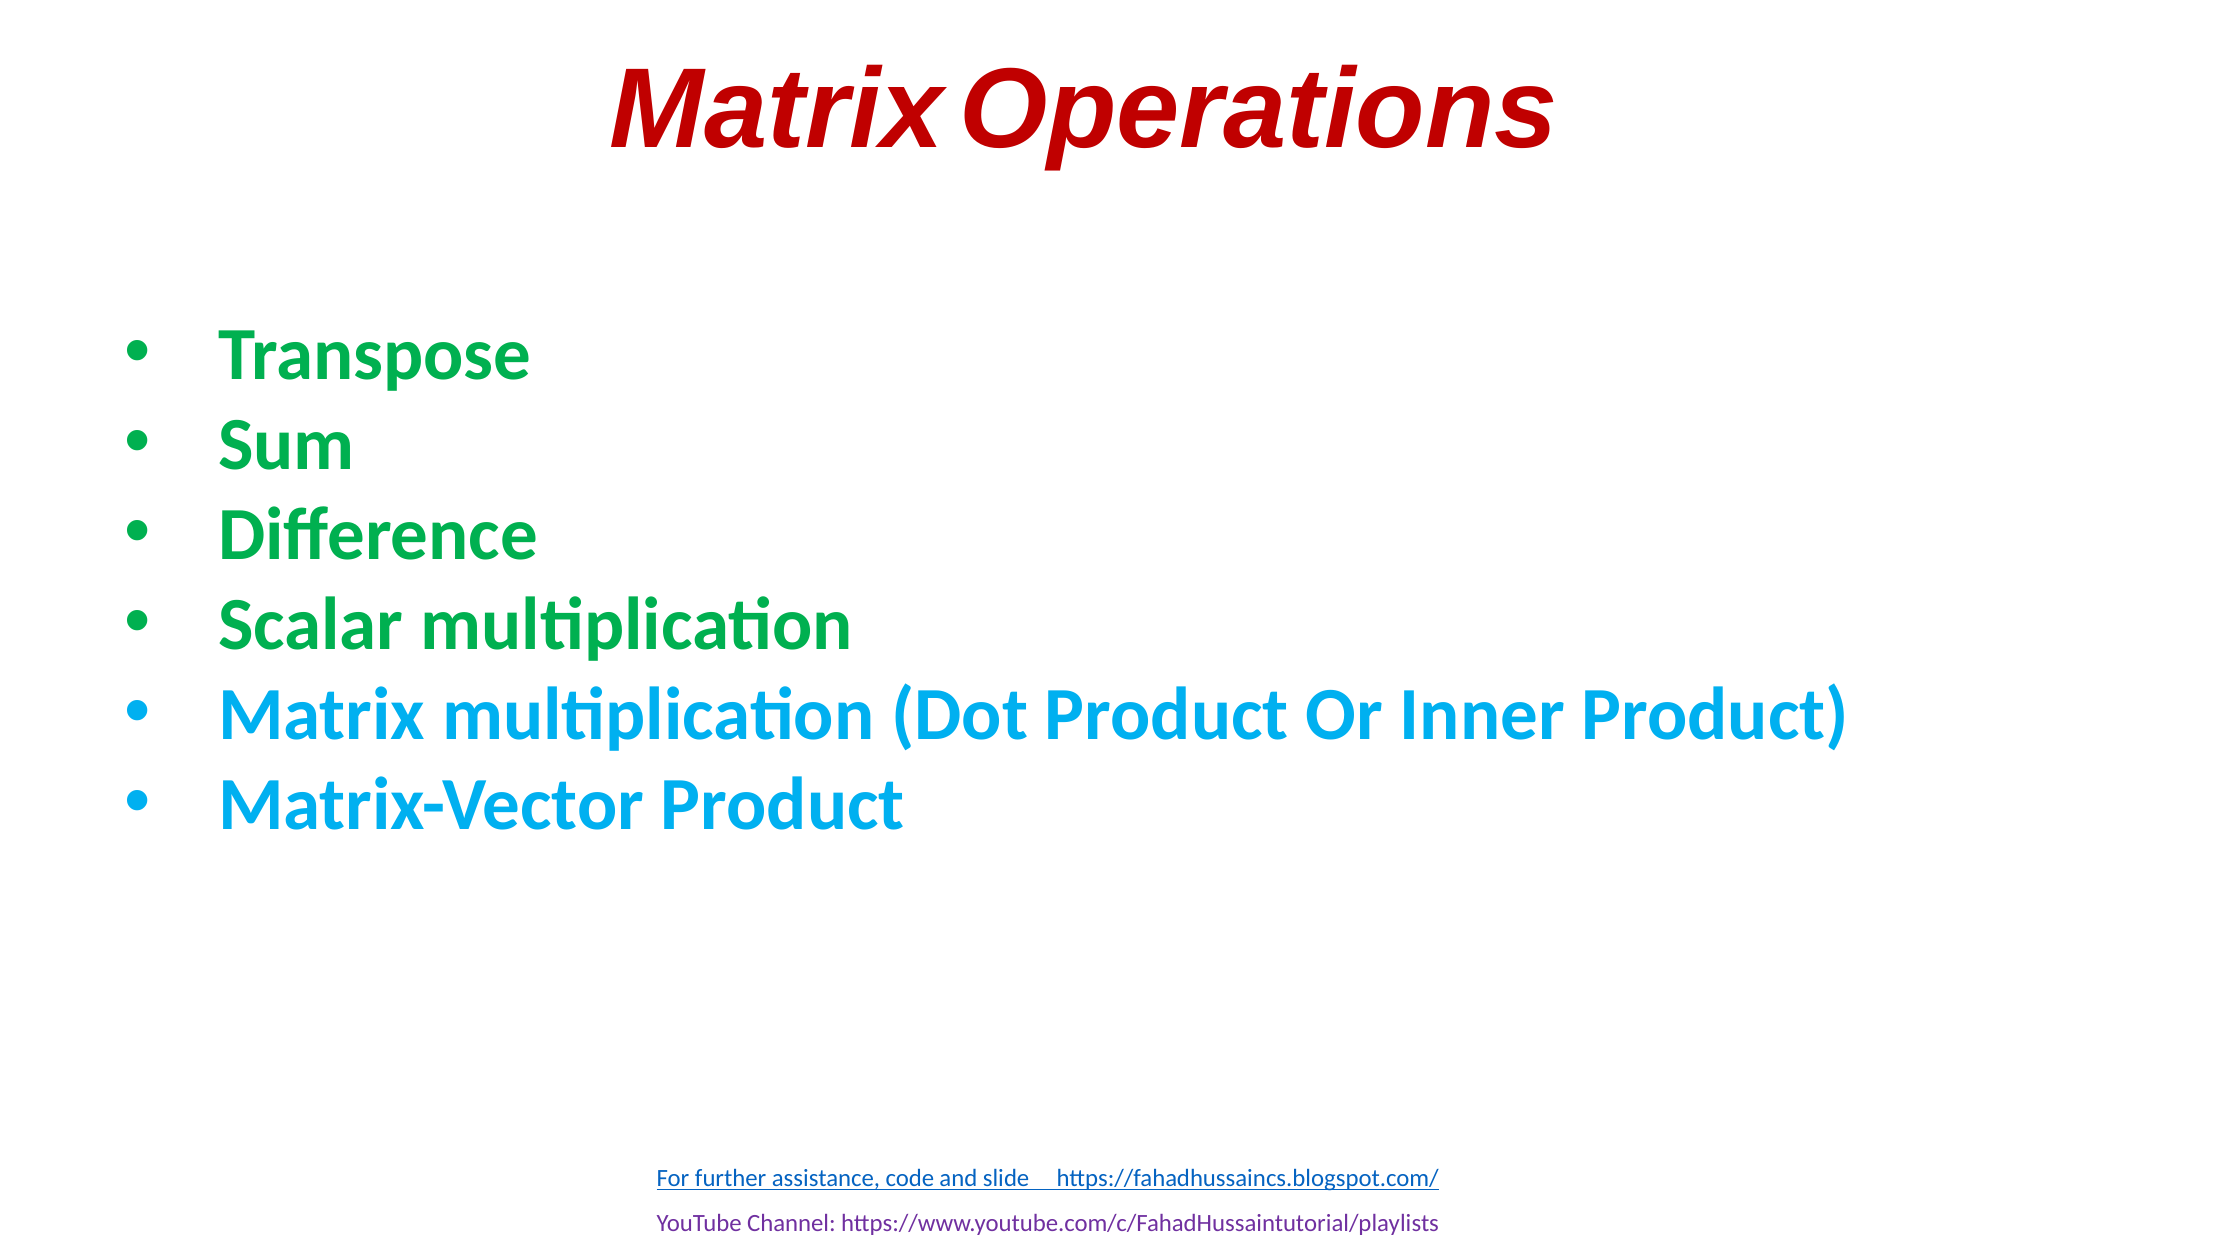

# Matrix Operations
Transpose
Sum
Difference
Scalar multiplication
Matrix multiplication (Dot Product Or Inner Product)
Matrix-Vector Product

For further assistance, code and slide     https://fahadhussaincs.blogspot.com/
YouTube Channel: https://www.youtube.com/c/FahadHussaintutorial/playlists